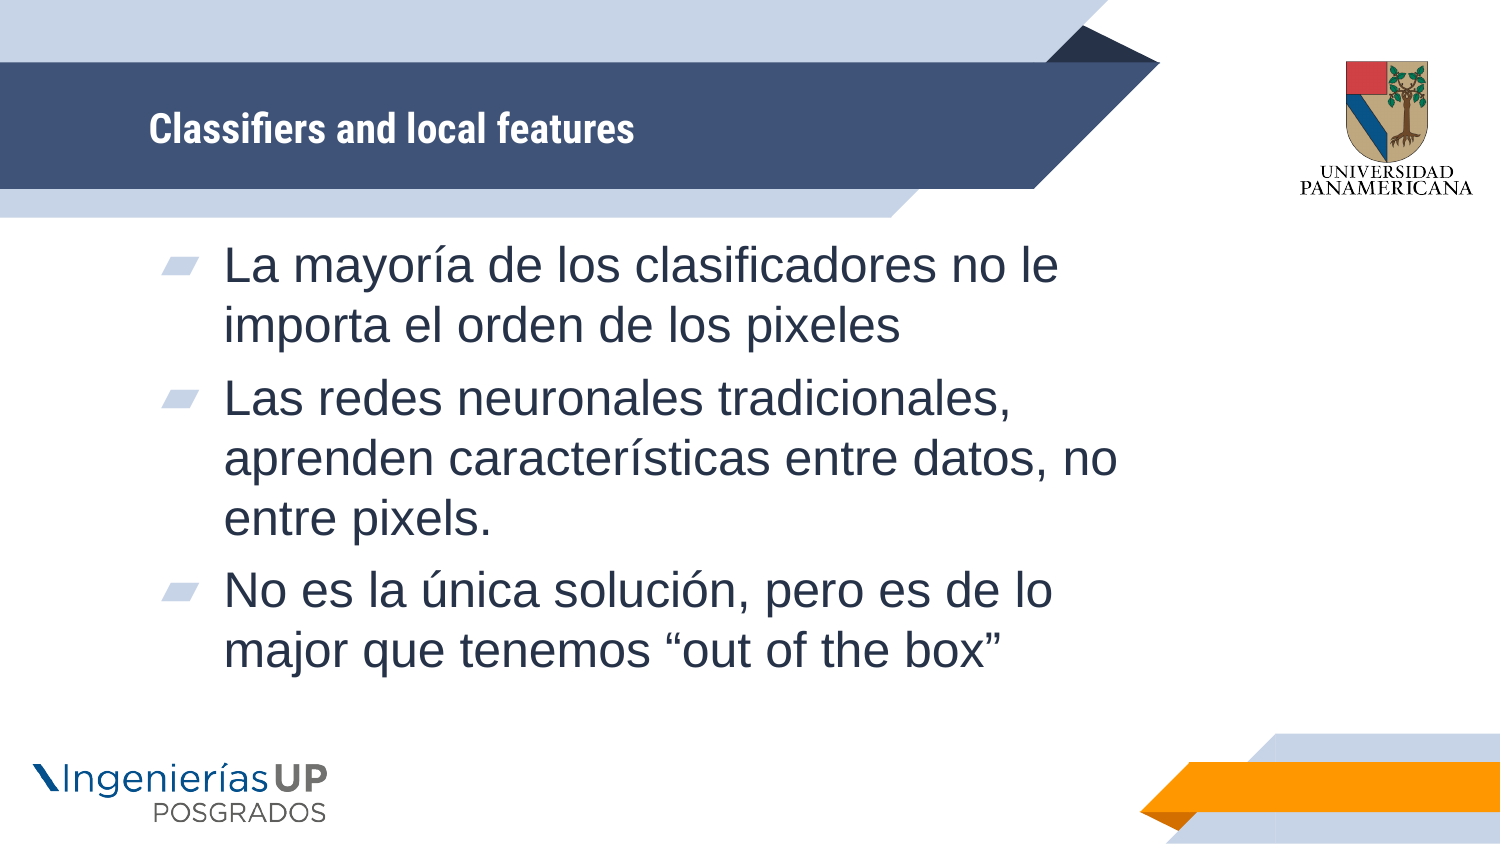

# Classifiers and local features
La mayoría de los clasificadores no le importa el orden de los pixeles
Las redes neuronales tradicionales, aprenden características entre datos, no entre pixels.
No es la única solución, pero es de lo major que tenemos “out of the box”